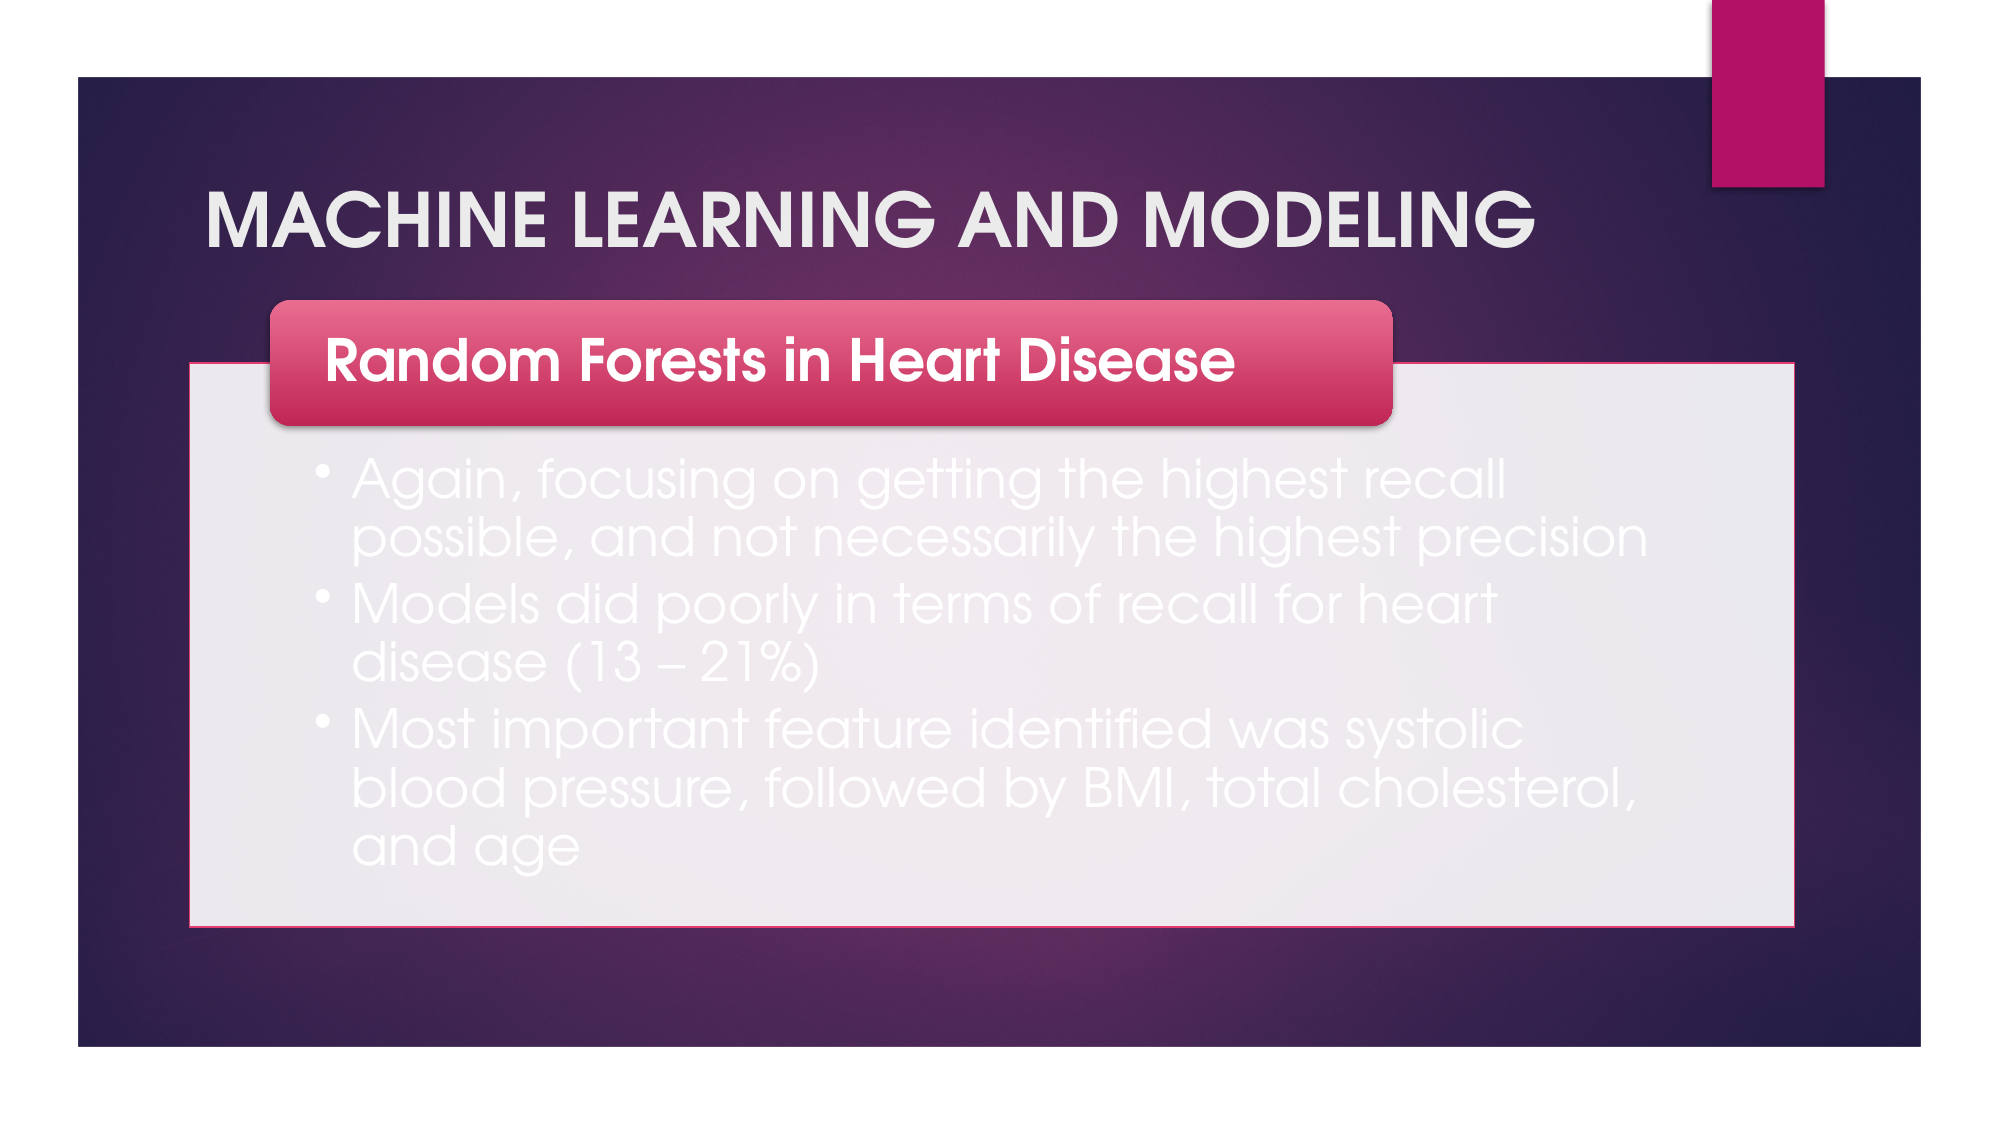

# MACHINE LEARNING AND MODELING
Again, focusing on getting the highest recall possible, and not necessarily the highest precision
Models did poorly in terms of recall for heart disease (13 – 21%)
Most important feature identified was systolic blood pressure, followed by BMI, total cholesterol, and age
Random Forests in Heart Disease